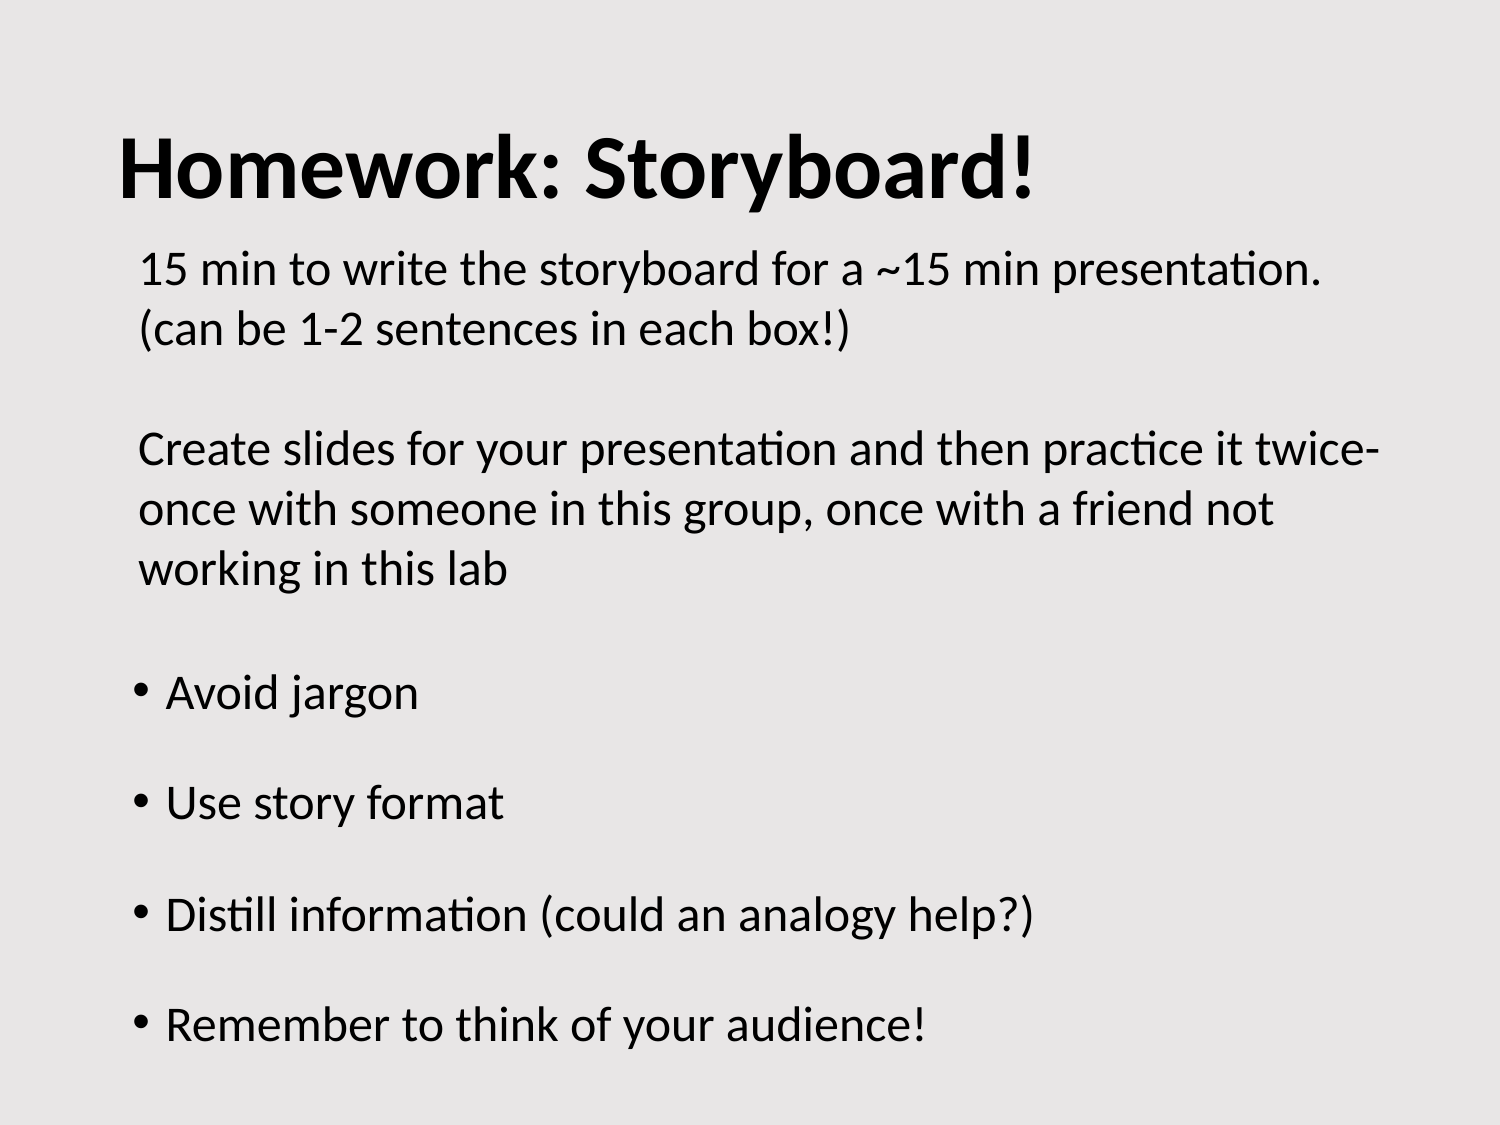

# Homework: Storyboard!
15 min to write the storyboard for a ~15 min presentation. (can be 1-2 sentences in each box!)

Create slides for your presentation and then practice it twice- once with someone in this group, once with a friend not working in this lab
Avoid jargon
Use story format
Distill information (could an analogy help?)
Remember to think of your audience!